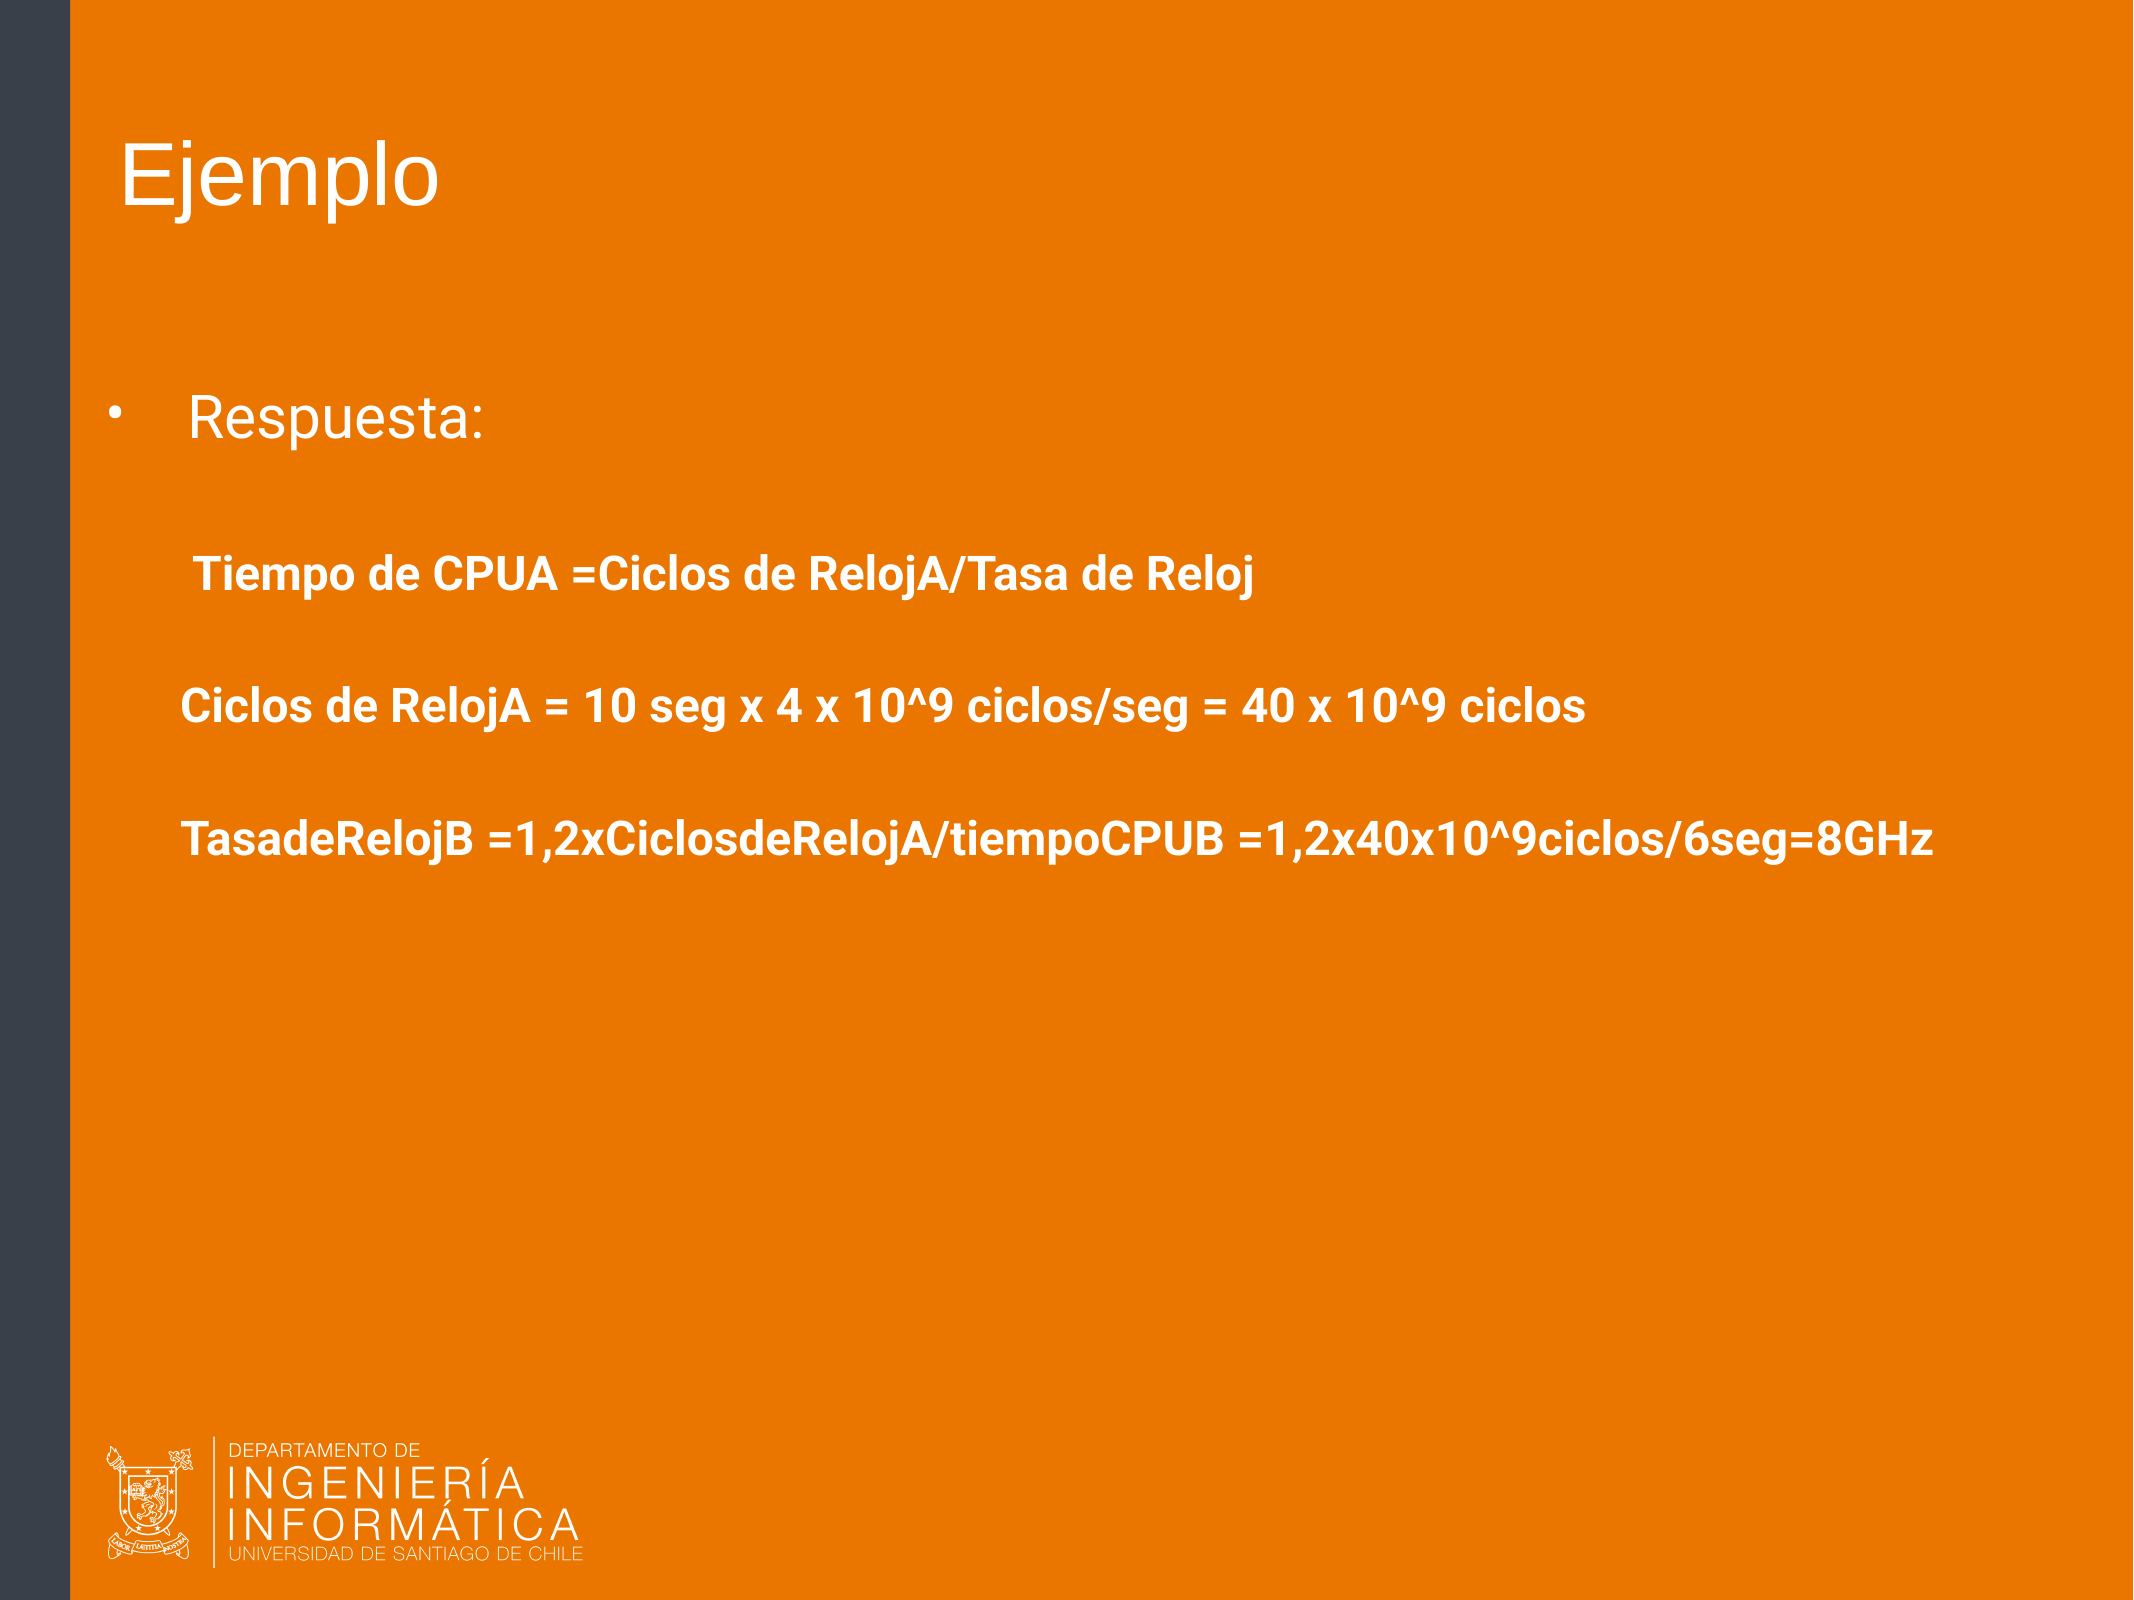

# Ejemplo
Respuesta:

 Tiempo de CPUA =Ciclos de RelojA/Tasa de Reloj

Ciclos de RelojA = 10 seg x 4 x 10^9 ciclos/seg = 40 x 10^9 ciclos

TasadeRelojB =1,2xCiclosdeRelojA/tiempoCPUB =1,2x40x10^9ciclos/6seg=8GHz